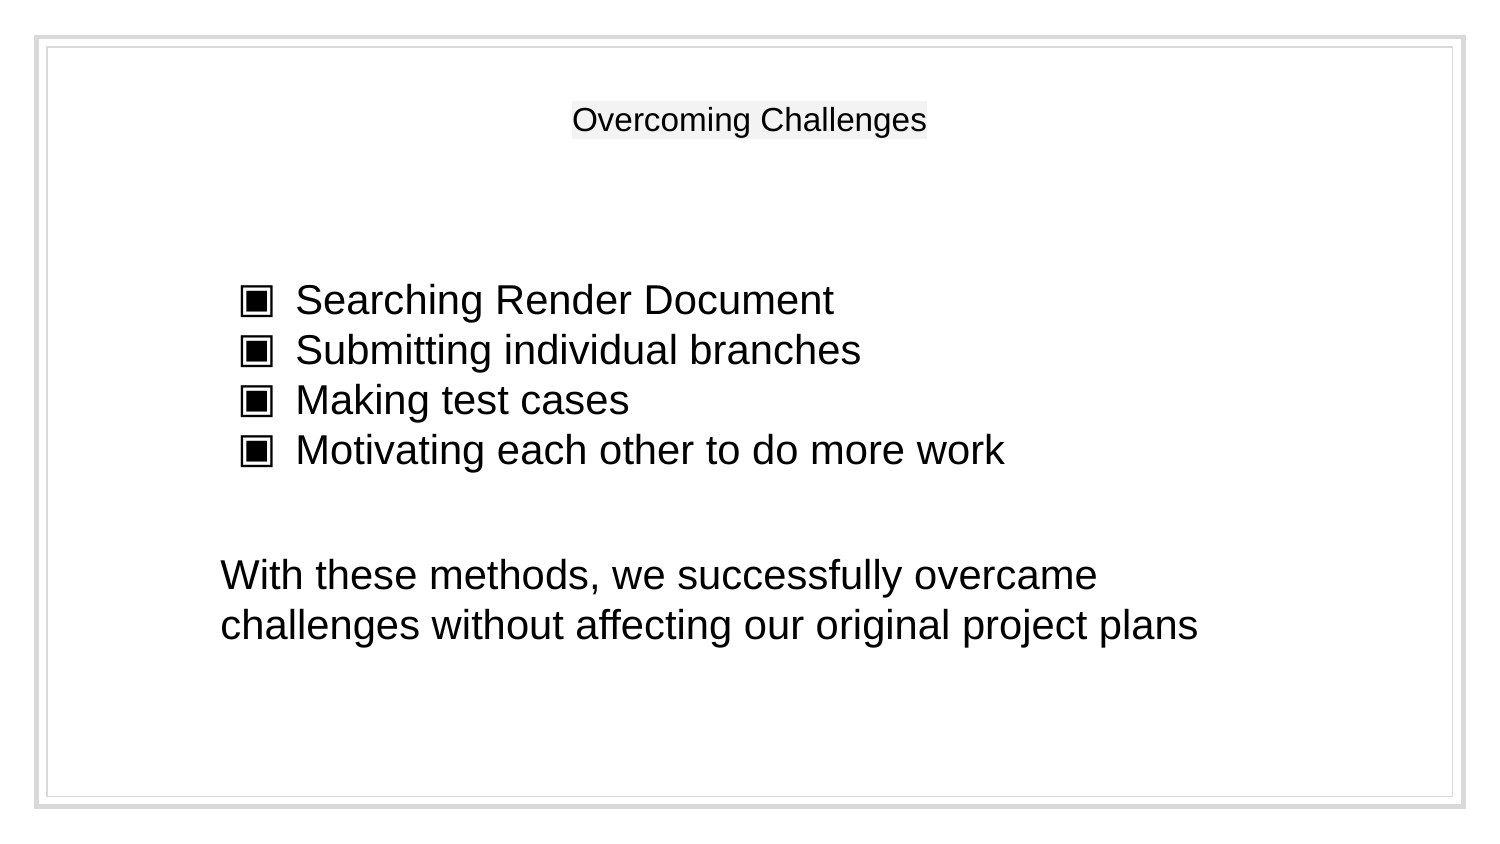

# Overcoming Challenges
Searching Render Document
Submitting individual branches
Making test cases
Motivating each other to do more work

With these methods, we successfully overcame challenges without affecting our original project plans